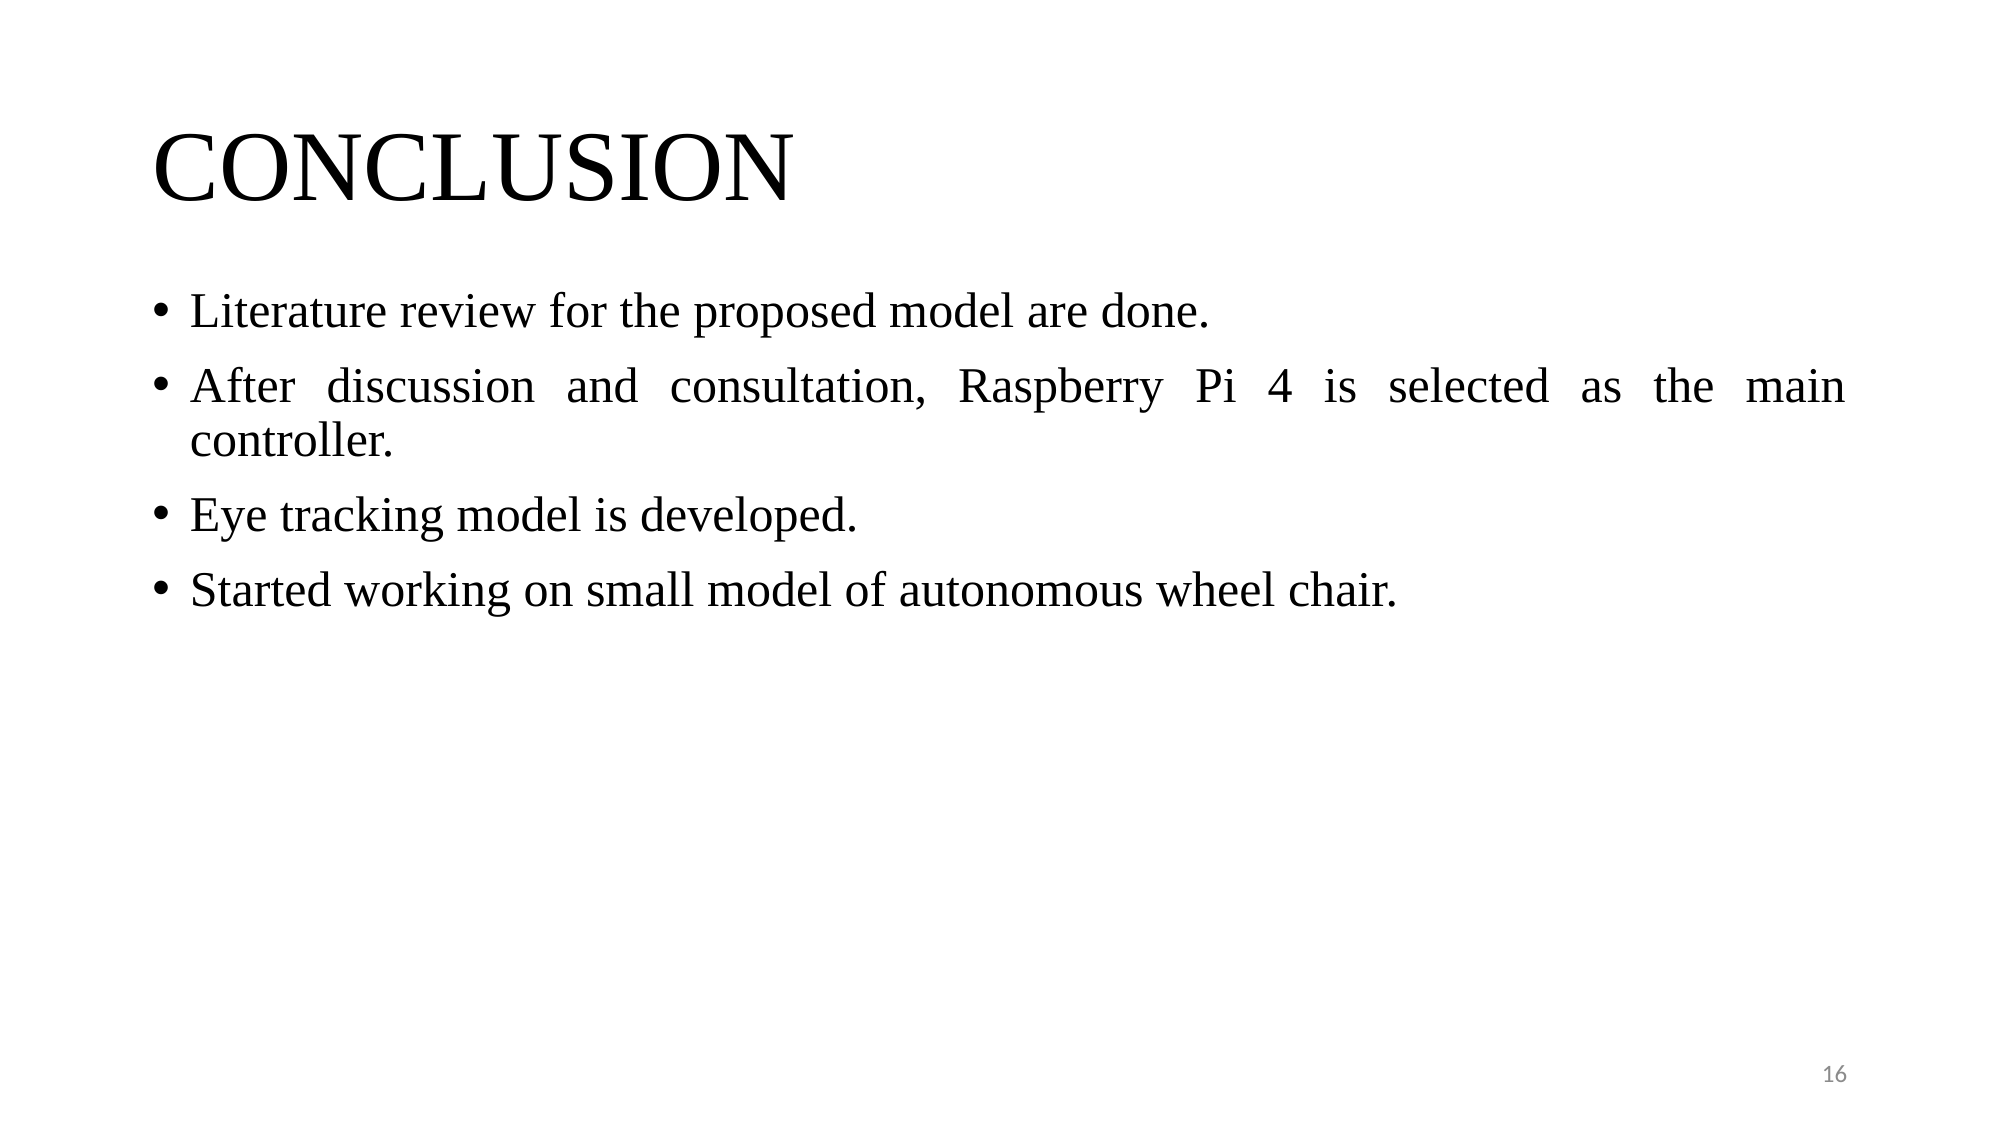

# CONCLUSION
Literature review for the proposed model are done.
After discussion and consultation, Raspberry Pi 4 is selected as the main controller.
Eye tracking model is developed.
Started working on small model of autonomous wheel chair.
16